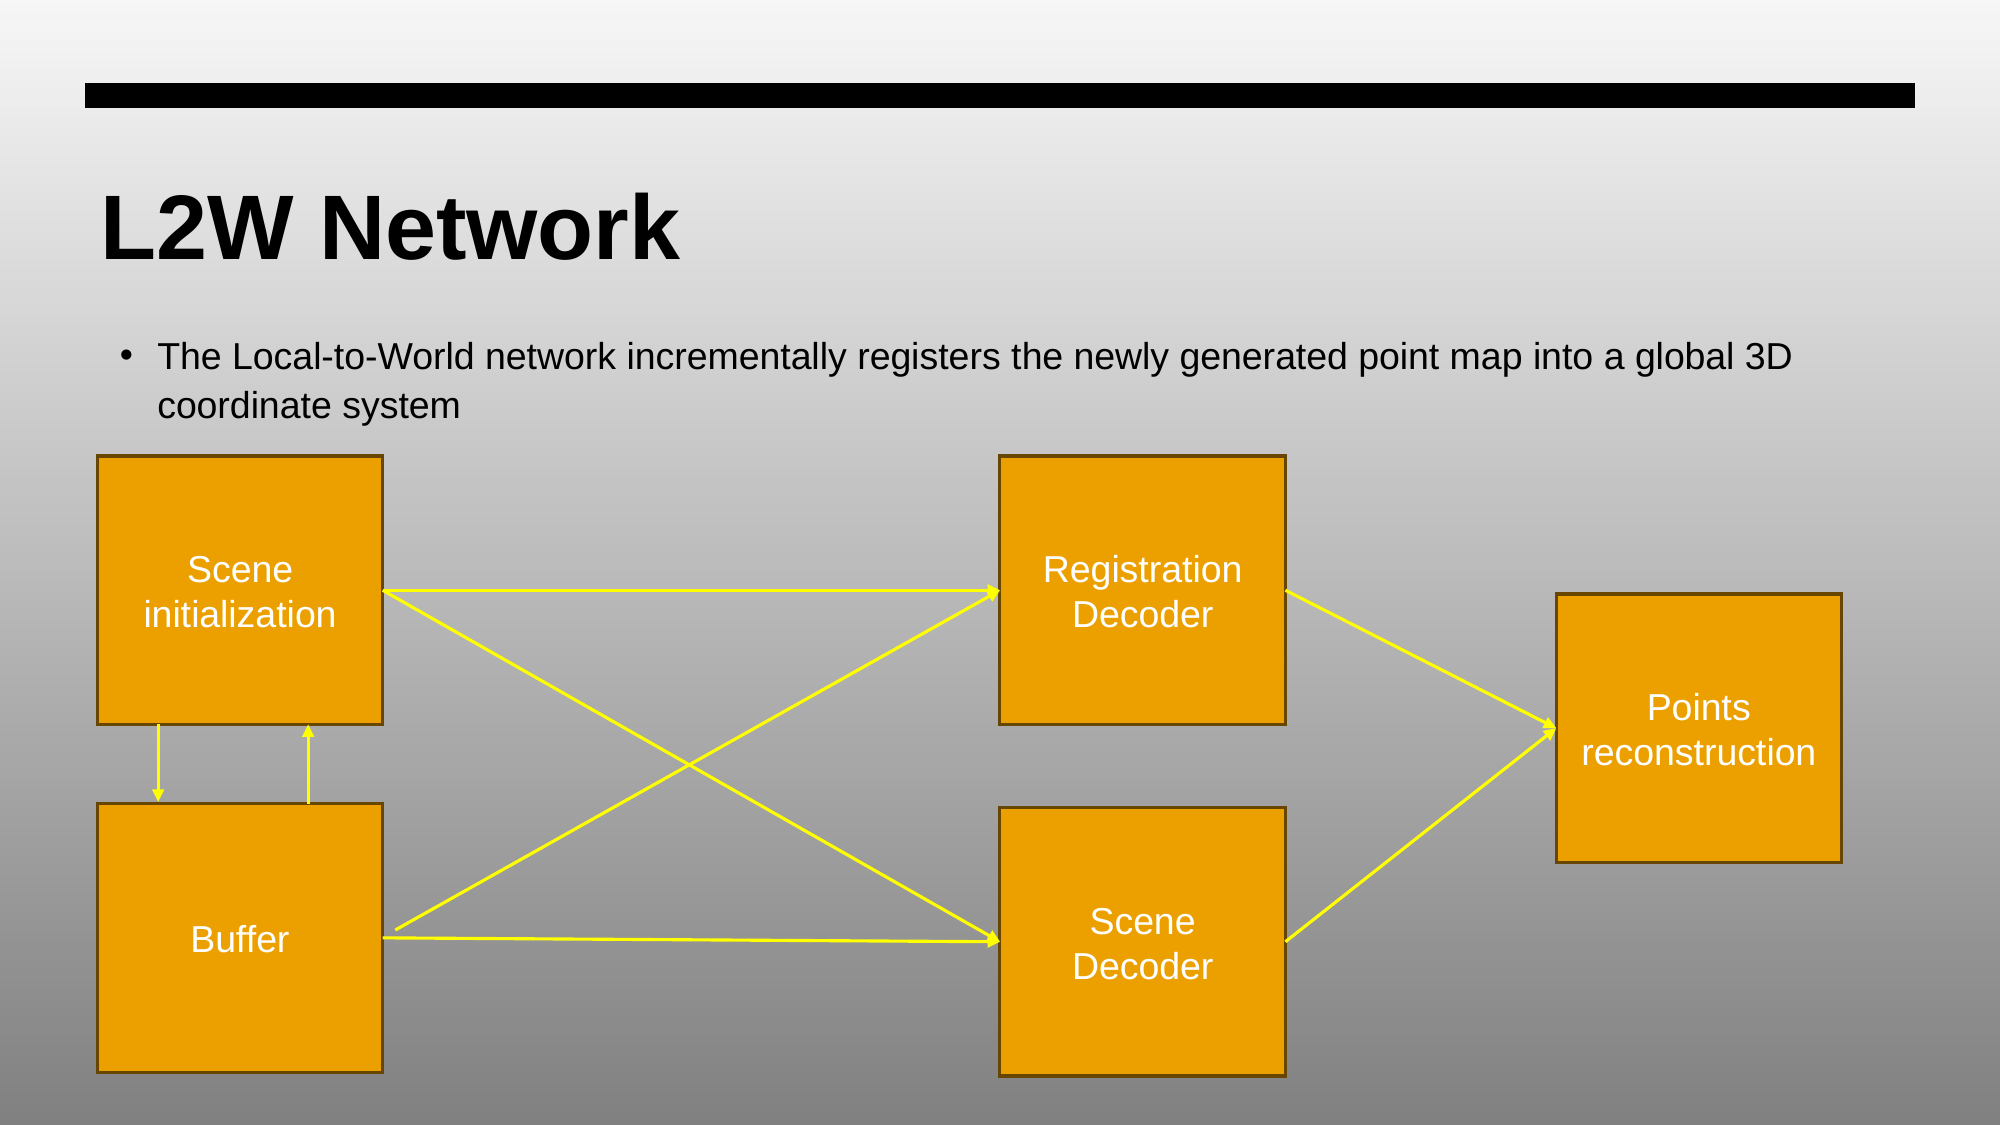

# L2W Network
The Local-to-World network incrementally registers the newly generated point map into a global 3D coordinate system
Scene initialization
Registration Decoder
Points reconstruction
Buffer
Scene Decoder